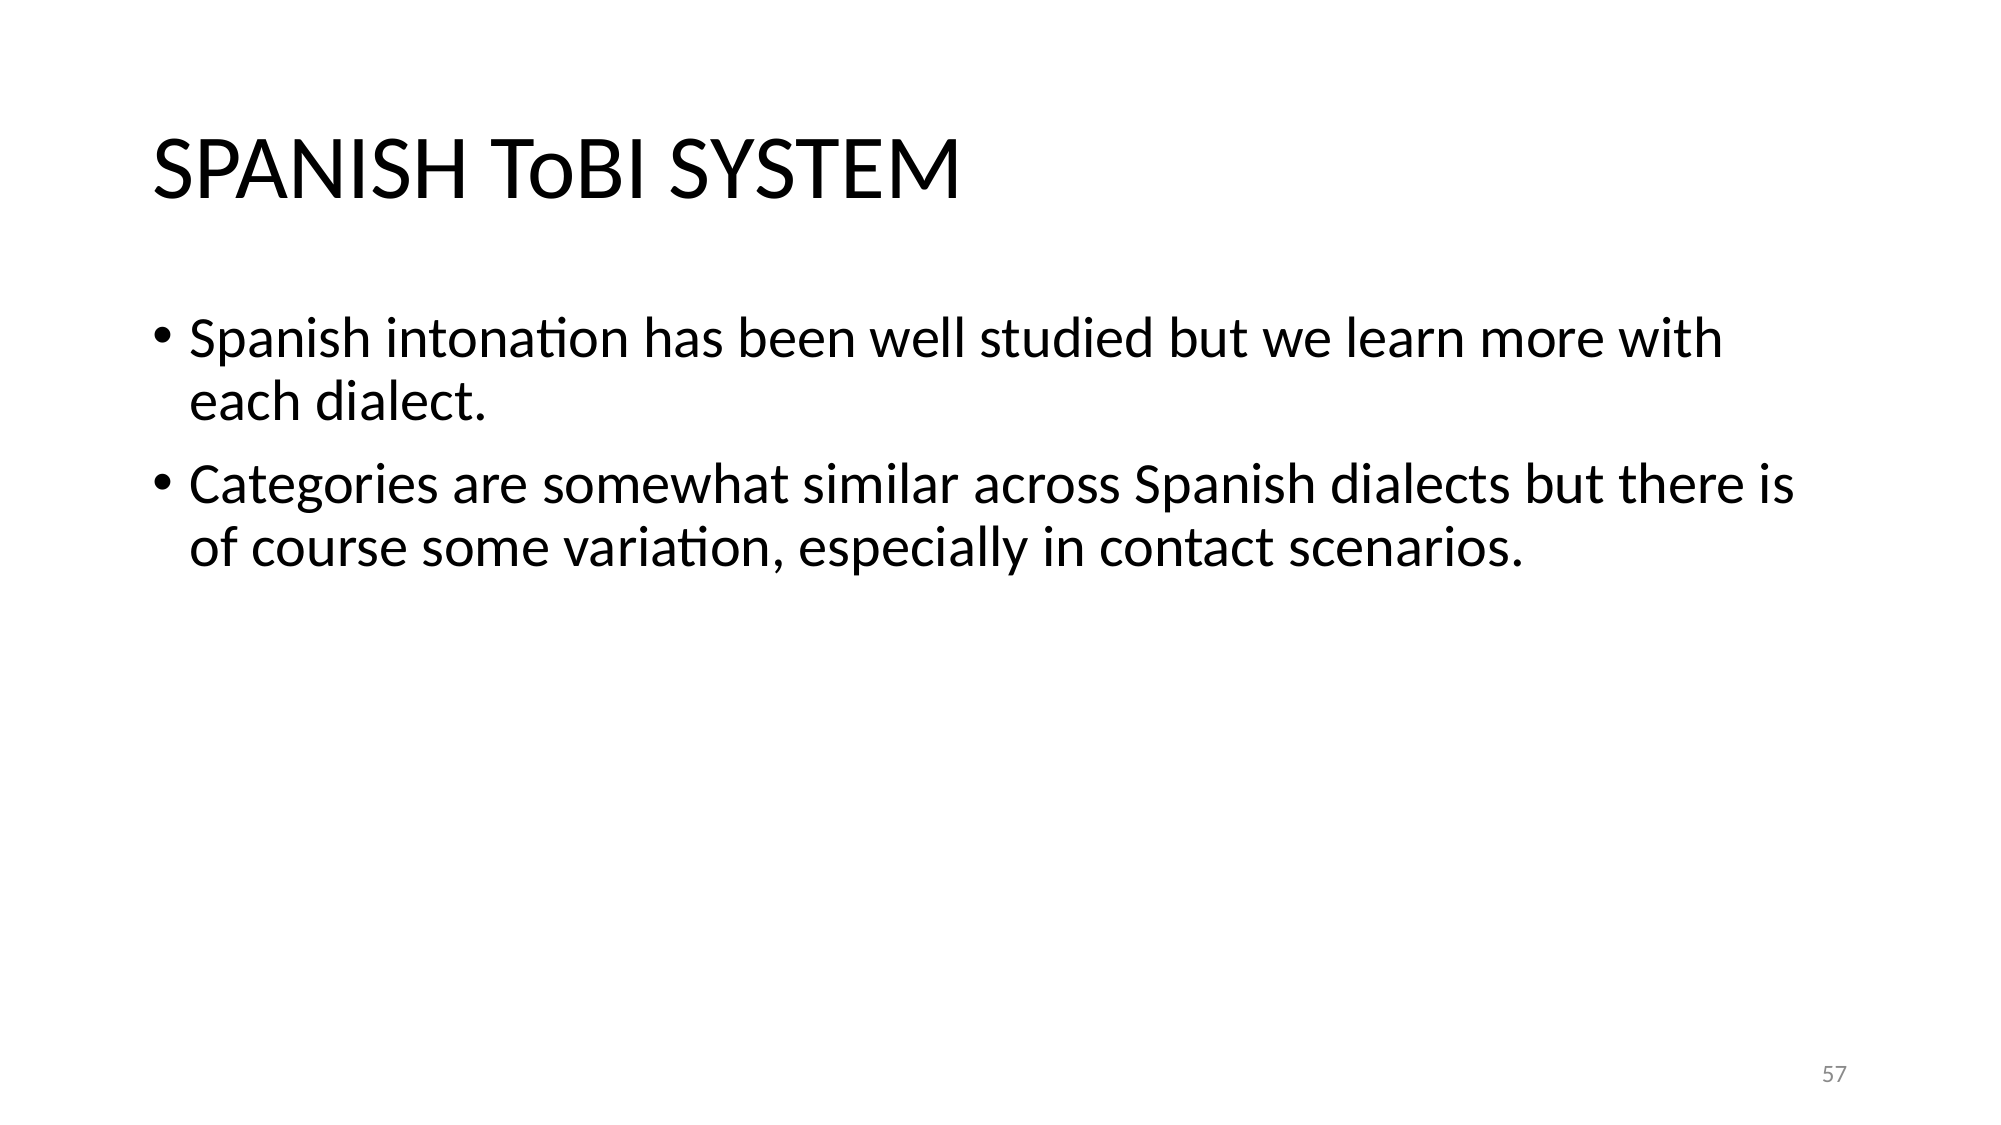

# SPANISH ToBI SYSTEM
Spanish intonation has been well studied but we learn more with each dialect.
Categories are somewhat similar across Spanish dialects but there is of course some variation, especially in contact scenarios.
57